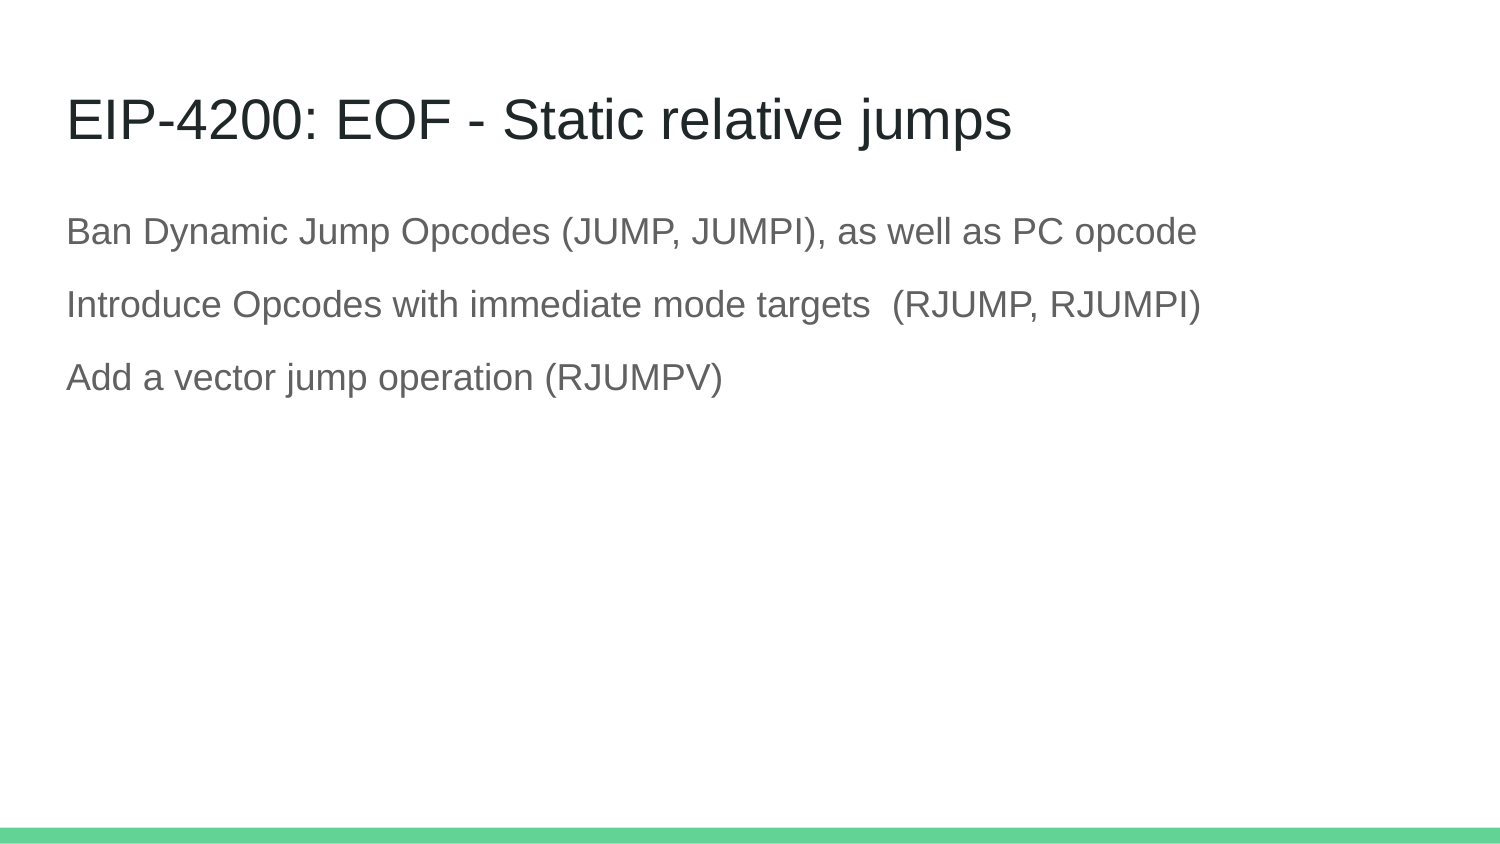

# EIP-4200: EOF - Static relative jumps
Ban Dynamic Jump Opcodes (JUMP, JUMPI), as well as PC opcode
Introduce Opcodes with immediate mode targets  (RJUMP, RJUMPI)
Add a vector jump operation (RJUMPV)